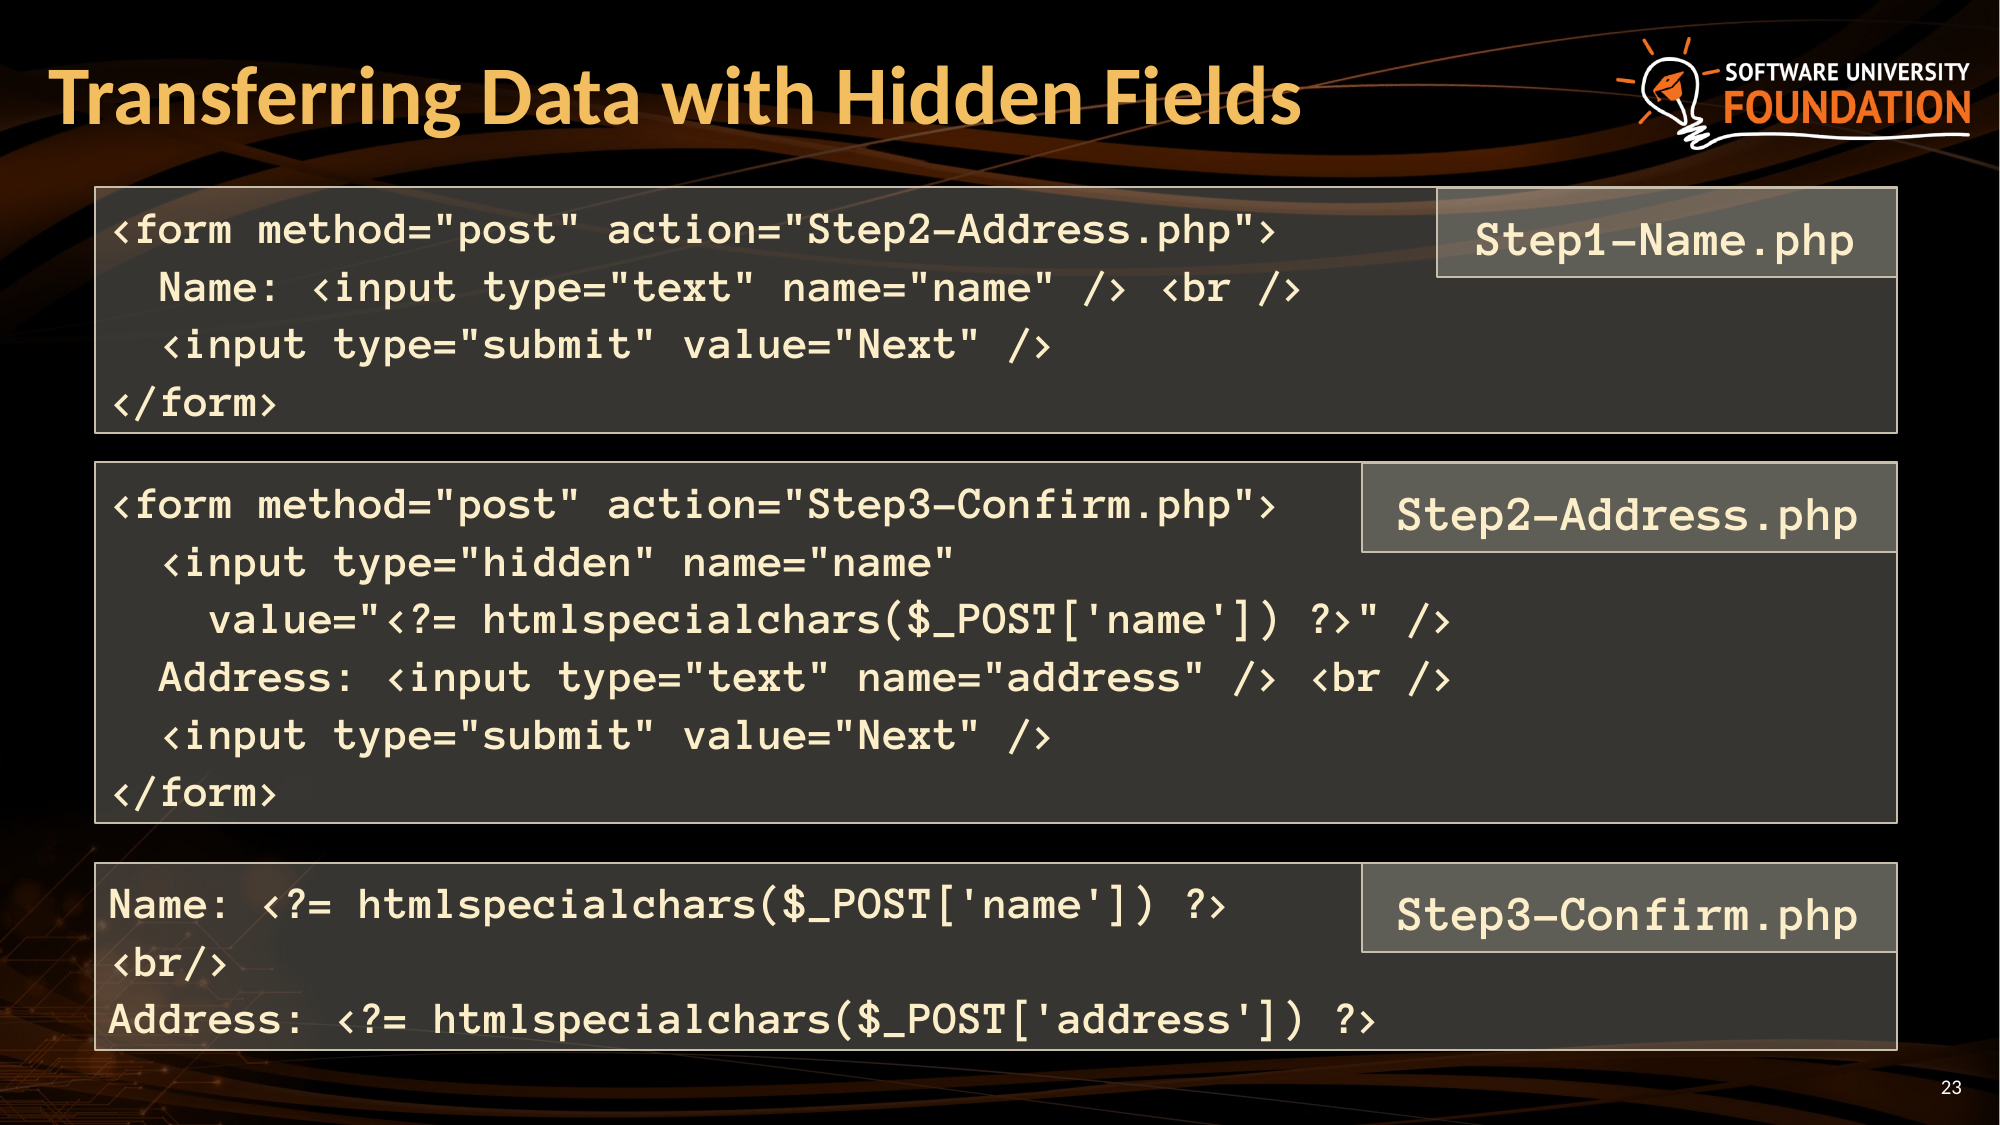

# Transferring Data with Hidden Fields
<form method="post" action="Step2-Address.php">
  Name: <input type="text" name="name" /> <br />
  <input type="submit" value="Next" />
</form>
Step1-Name.php
<form method="post" action="Step3-Confirm.php">
  <input type="hidden" name="name"
    value="<?= htmlspecialchars($_POST['name']) ?>" />
  Address: <input type="text" name="address" /> <br />
  <input type="submit" value="Next" />
</form>
Step2-Address.php
Name: <?= htmlspecialchars($_POST['name']) ?>
<br/>
Address: <?= htmlspecialchars($_POST['address']) ?>
Step3-Confirm.php
23